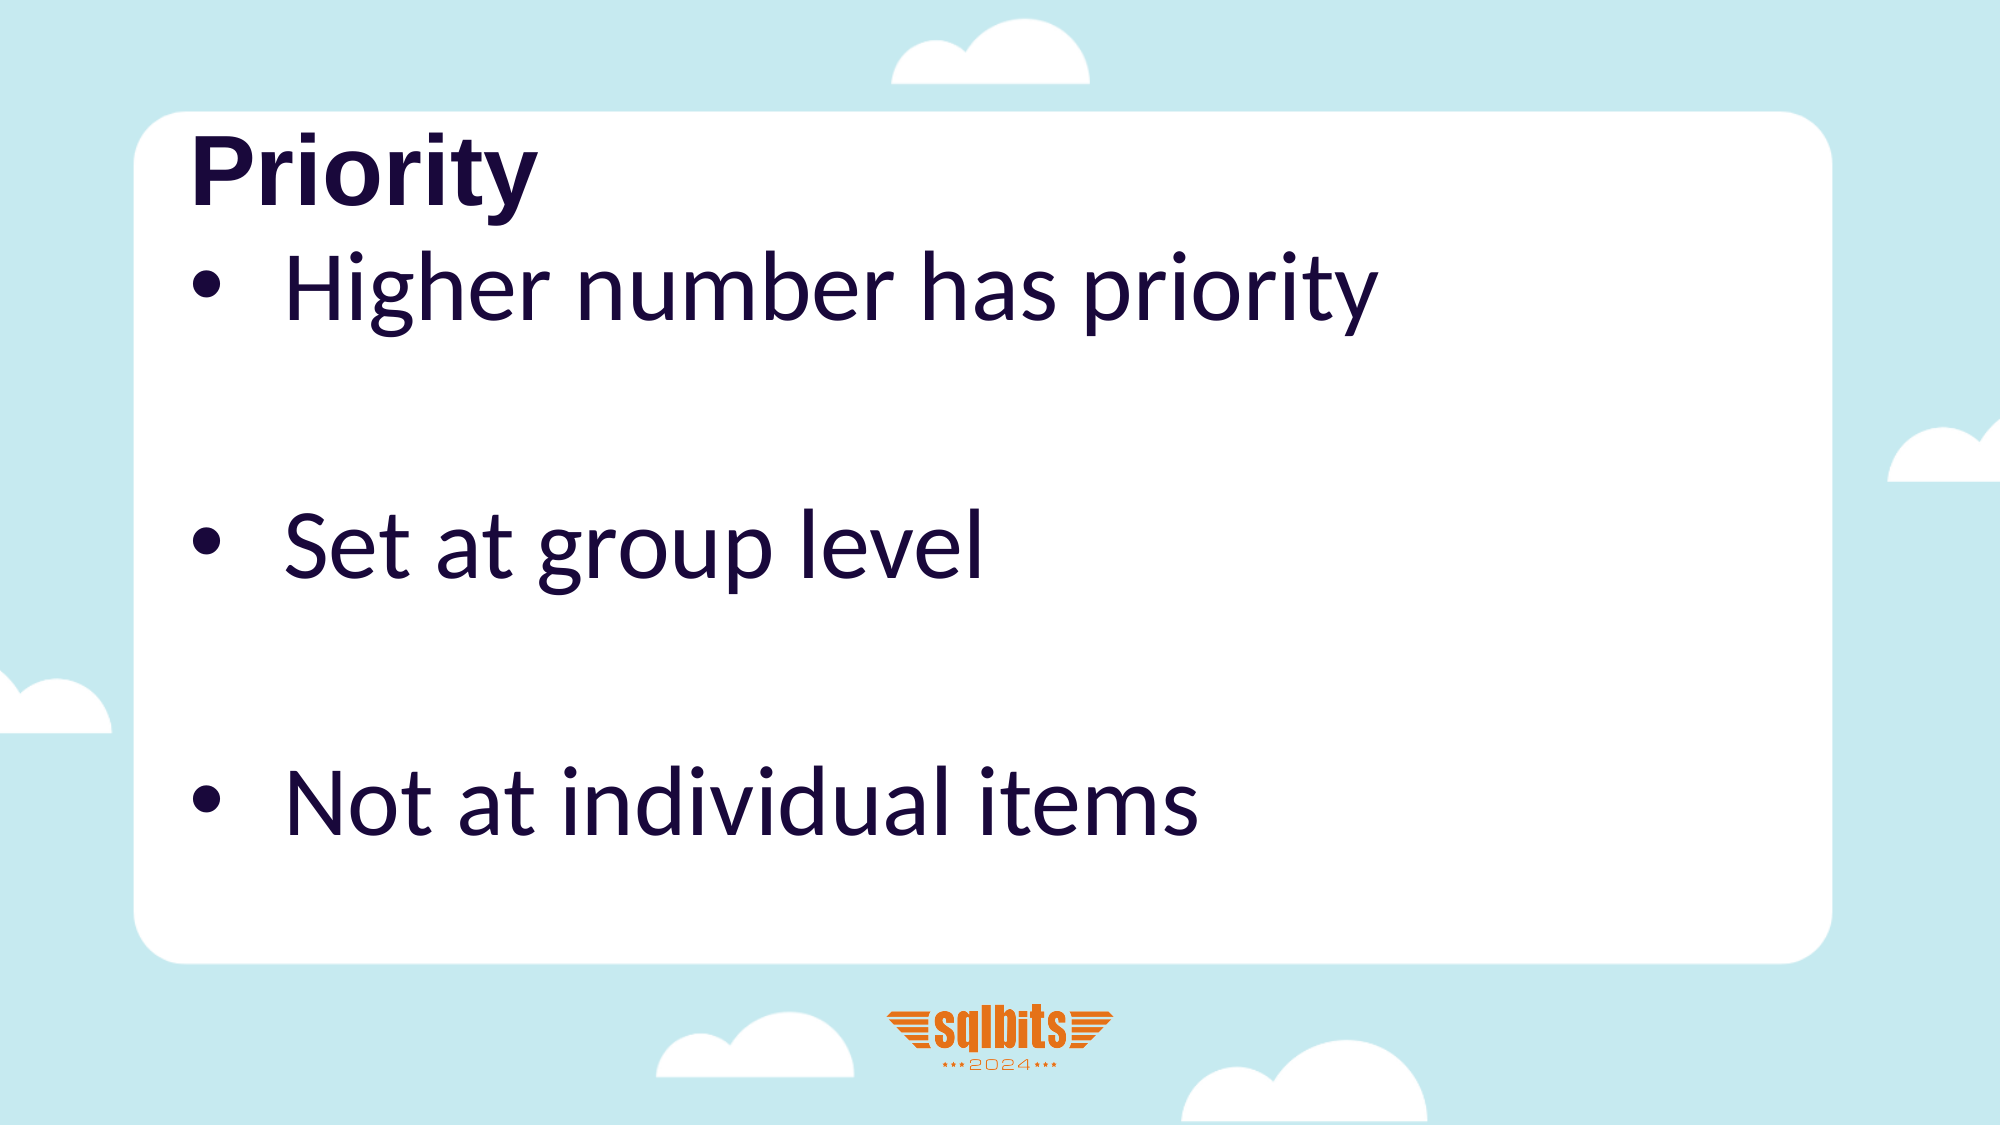

# Priority
Higher number has priority

Set at group level

Not at individual items